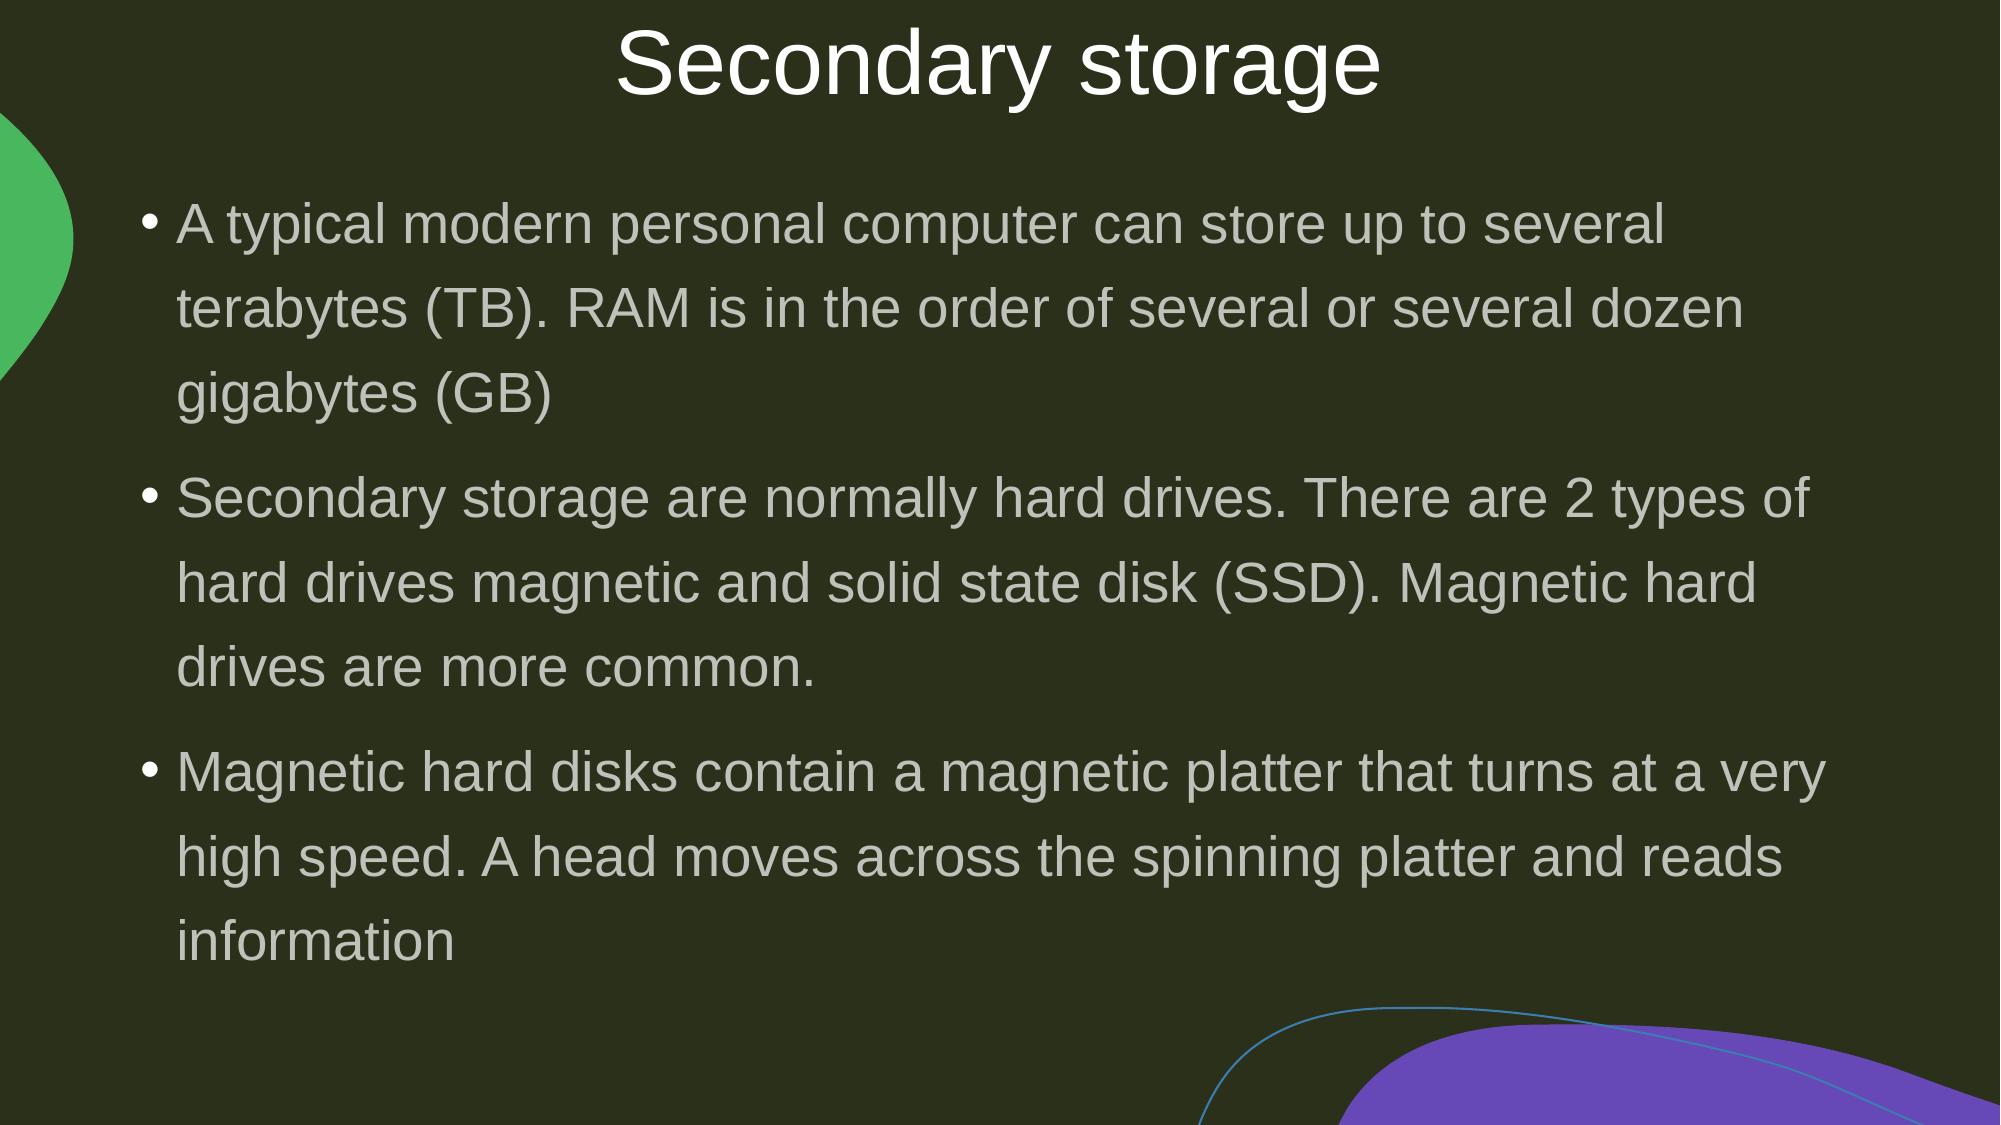

# Secondary storage
A typical modern personal computer can store up to several terabytes (TB). RAM is in the order of several or several dozen gigabytes (GB)
Secondary storage are normally hard drives. There are 2 types of hard drives magnetic and solid state disk (SSD). Magnetic hard drives are more common.
Magnetic hard disks contain a magnetic platter that turns at a very high speed. A head moves across the spinning platter and reads information